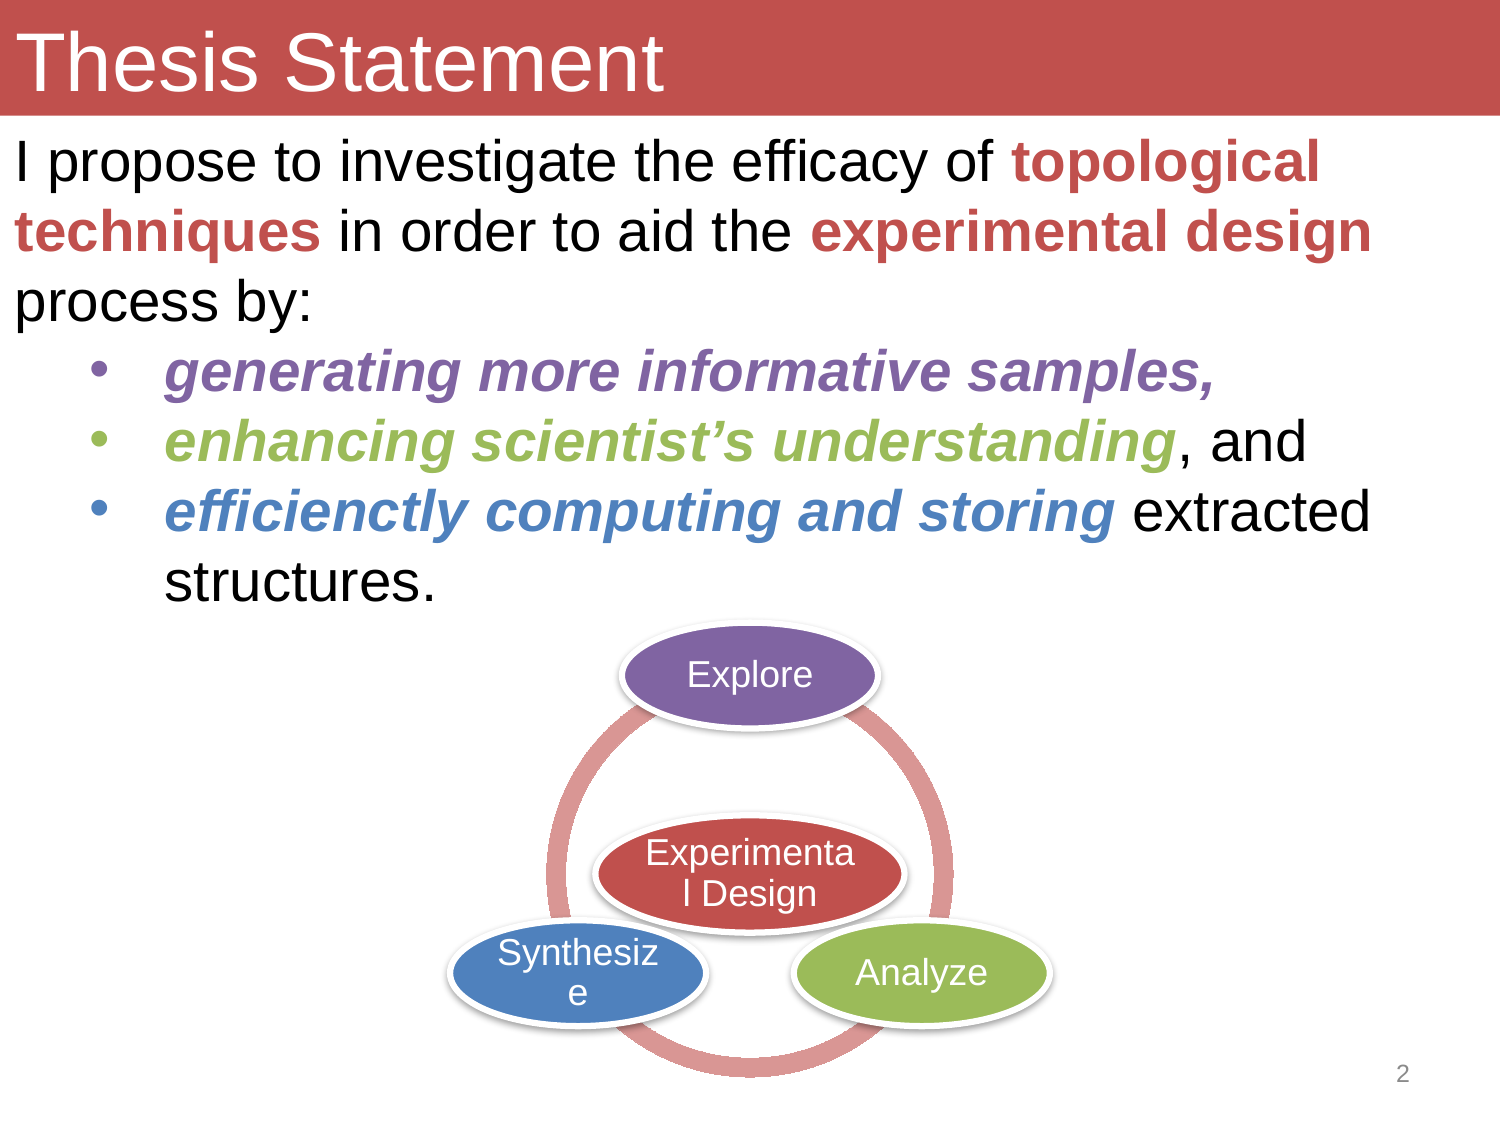

# Thesis Statement
I propose to investigate the efficacy of topological techniques in order to aid the experimental design process by:
generating more informative samples,
enhancing scientist’s understanding, and
efficienctly computing and storing extracted structures.
Experimental Design
Explore
Analyze
Synthesize
2